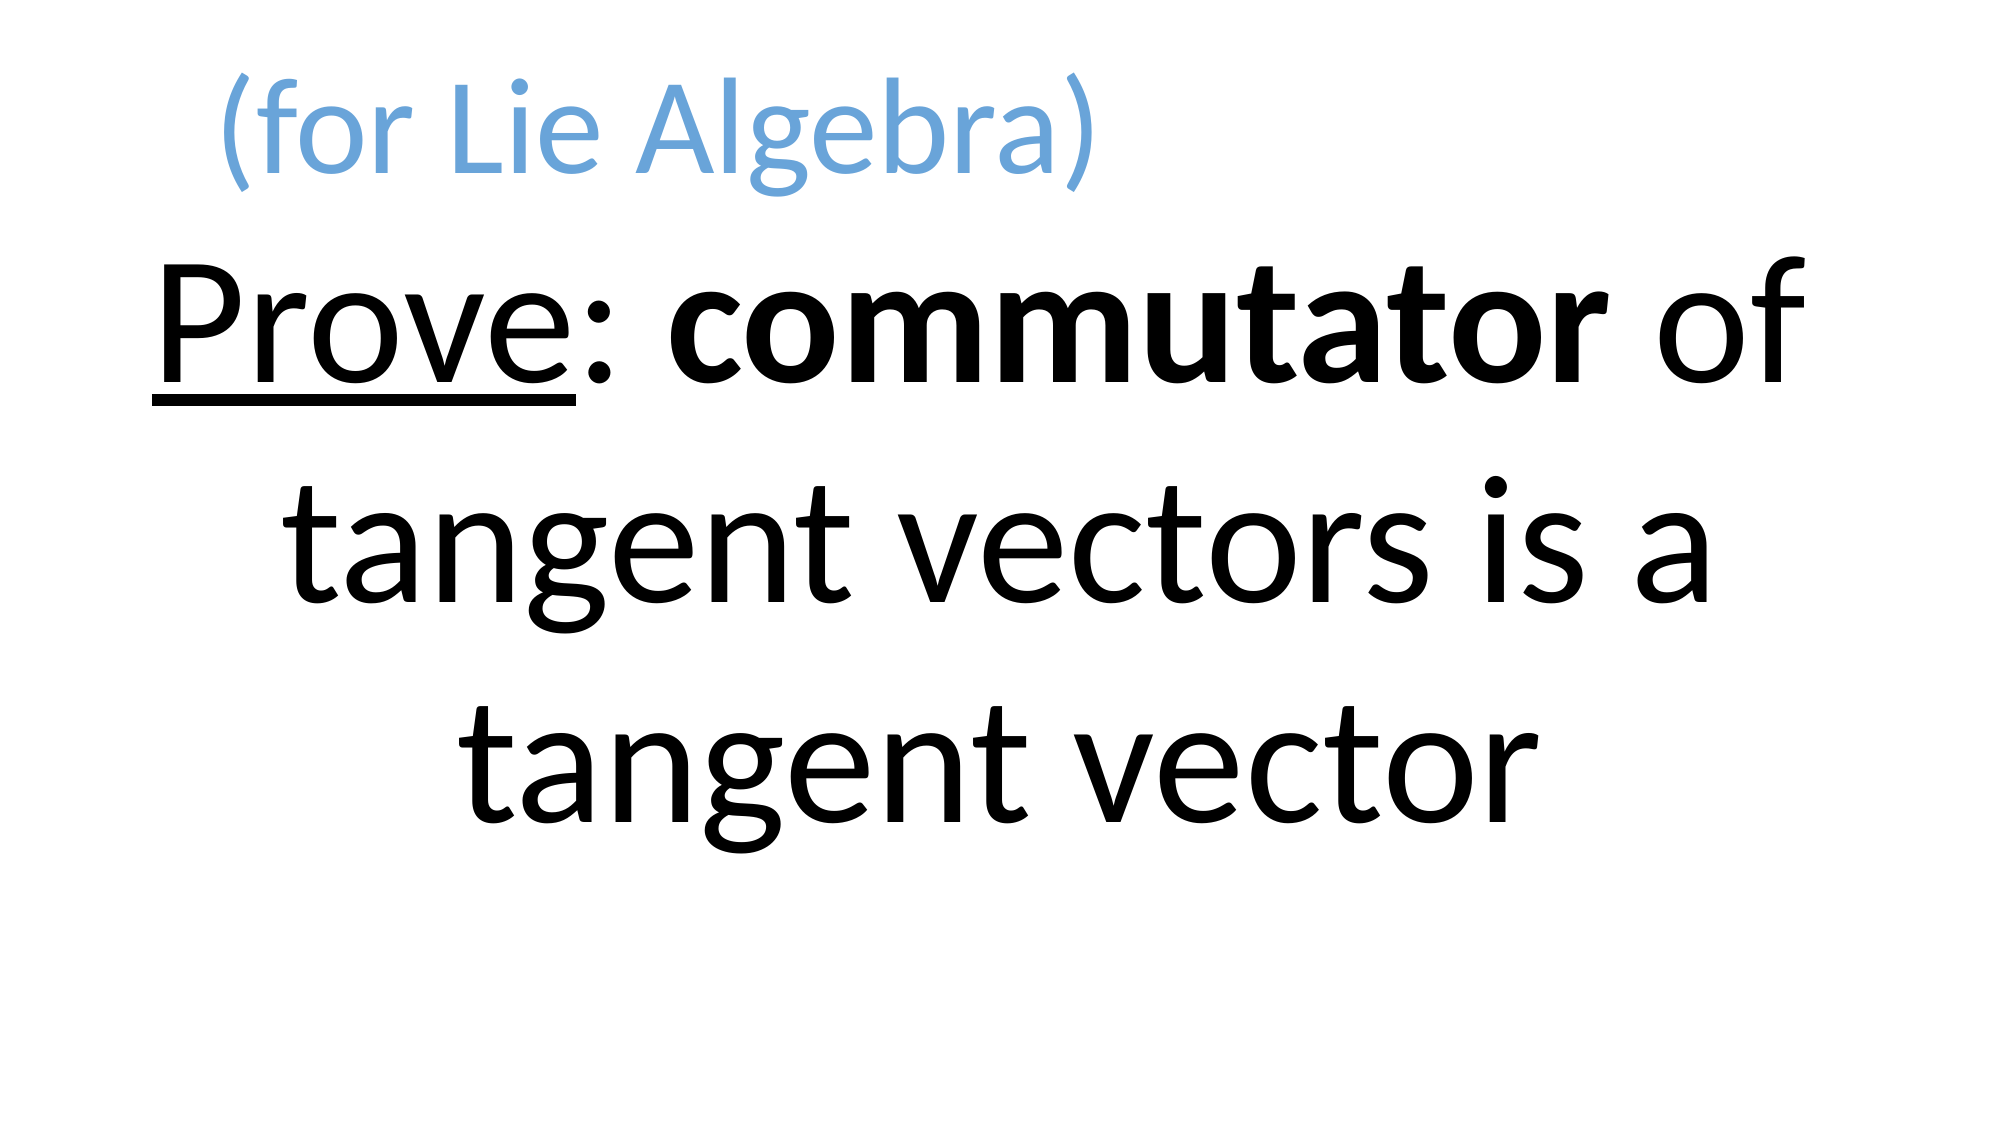

(for Lie Algebra)
Prove: commutator of  tangent vectors is a tangent vector